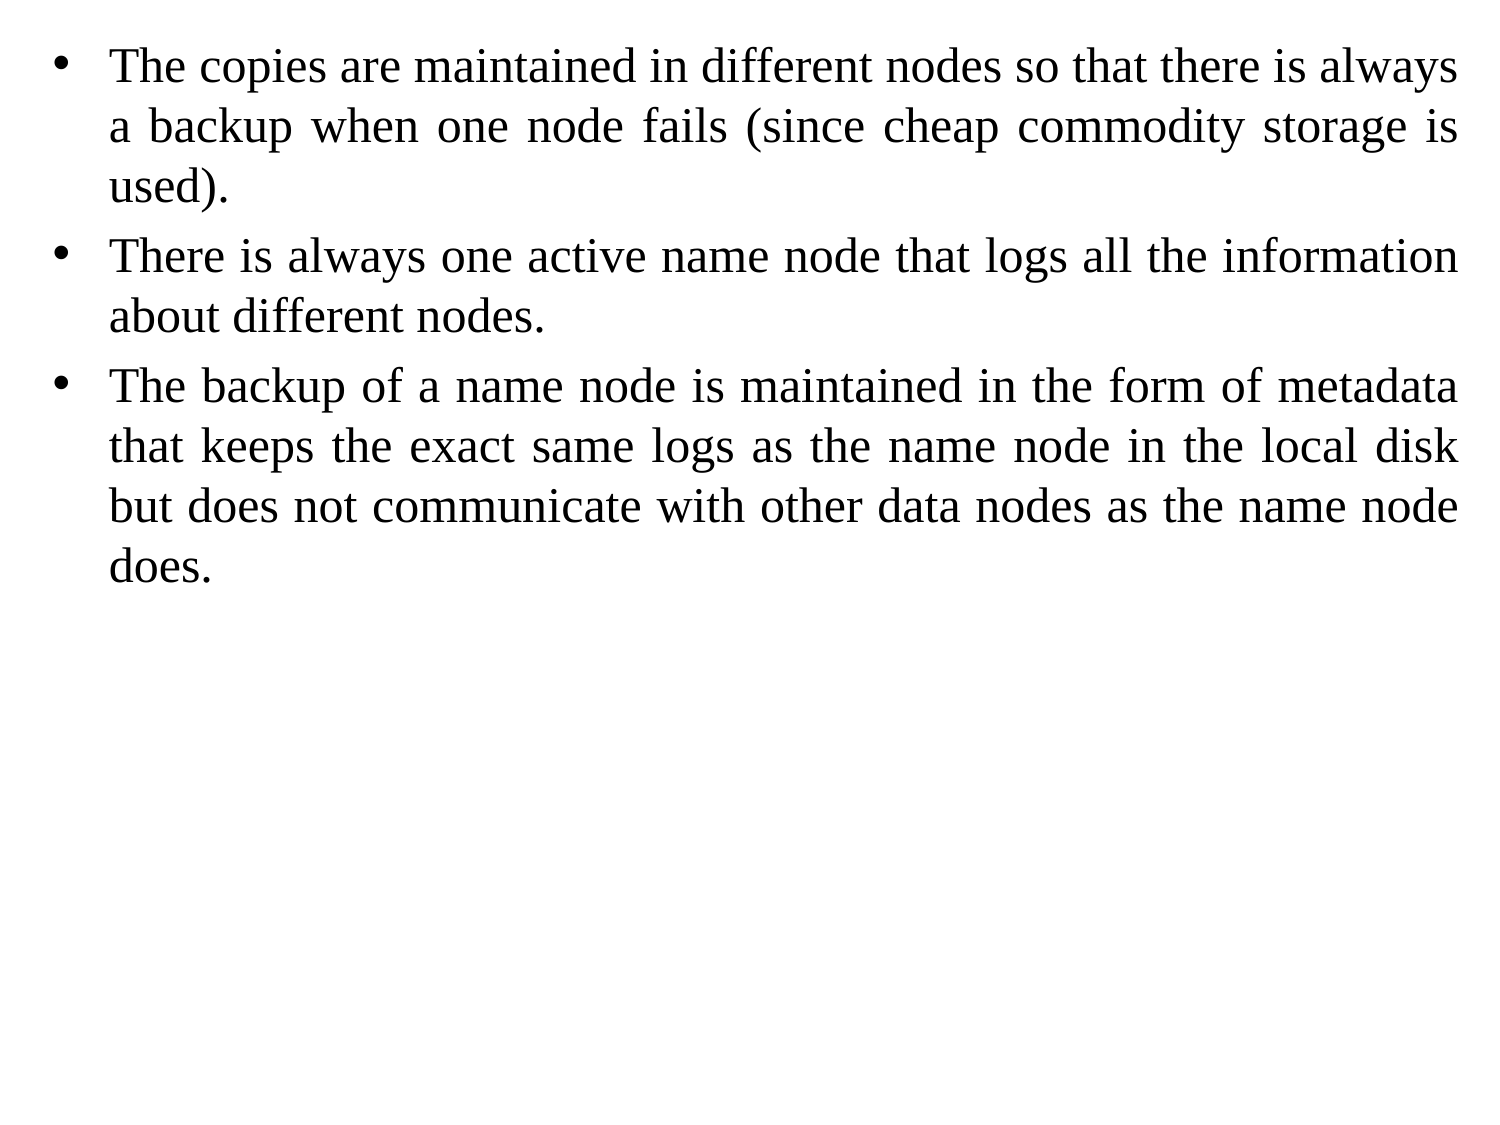

The copies are maintained in different nodes so that there is always a backup when one node fails (since cheap commodity storage is used).
There is always one active name node that logs all the information about different nodes.
The backup of a name node is maintained in the form of metadata that keeps the exact same logs as the name node in the local disk but does not communicate with other data nodes as the name node does.